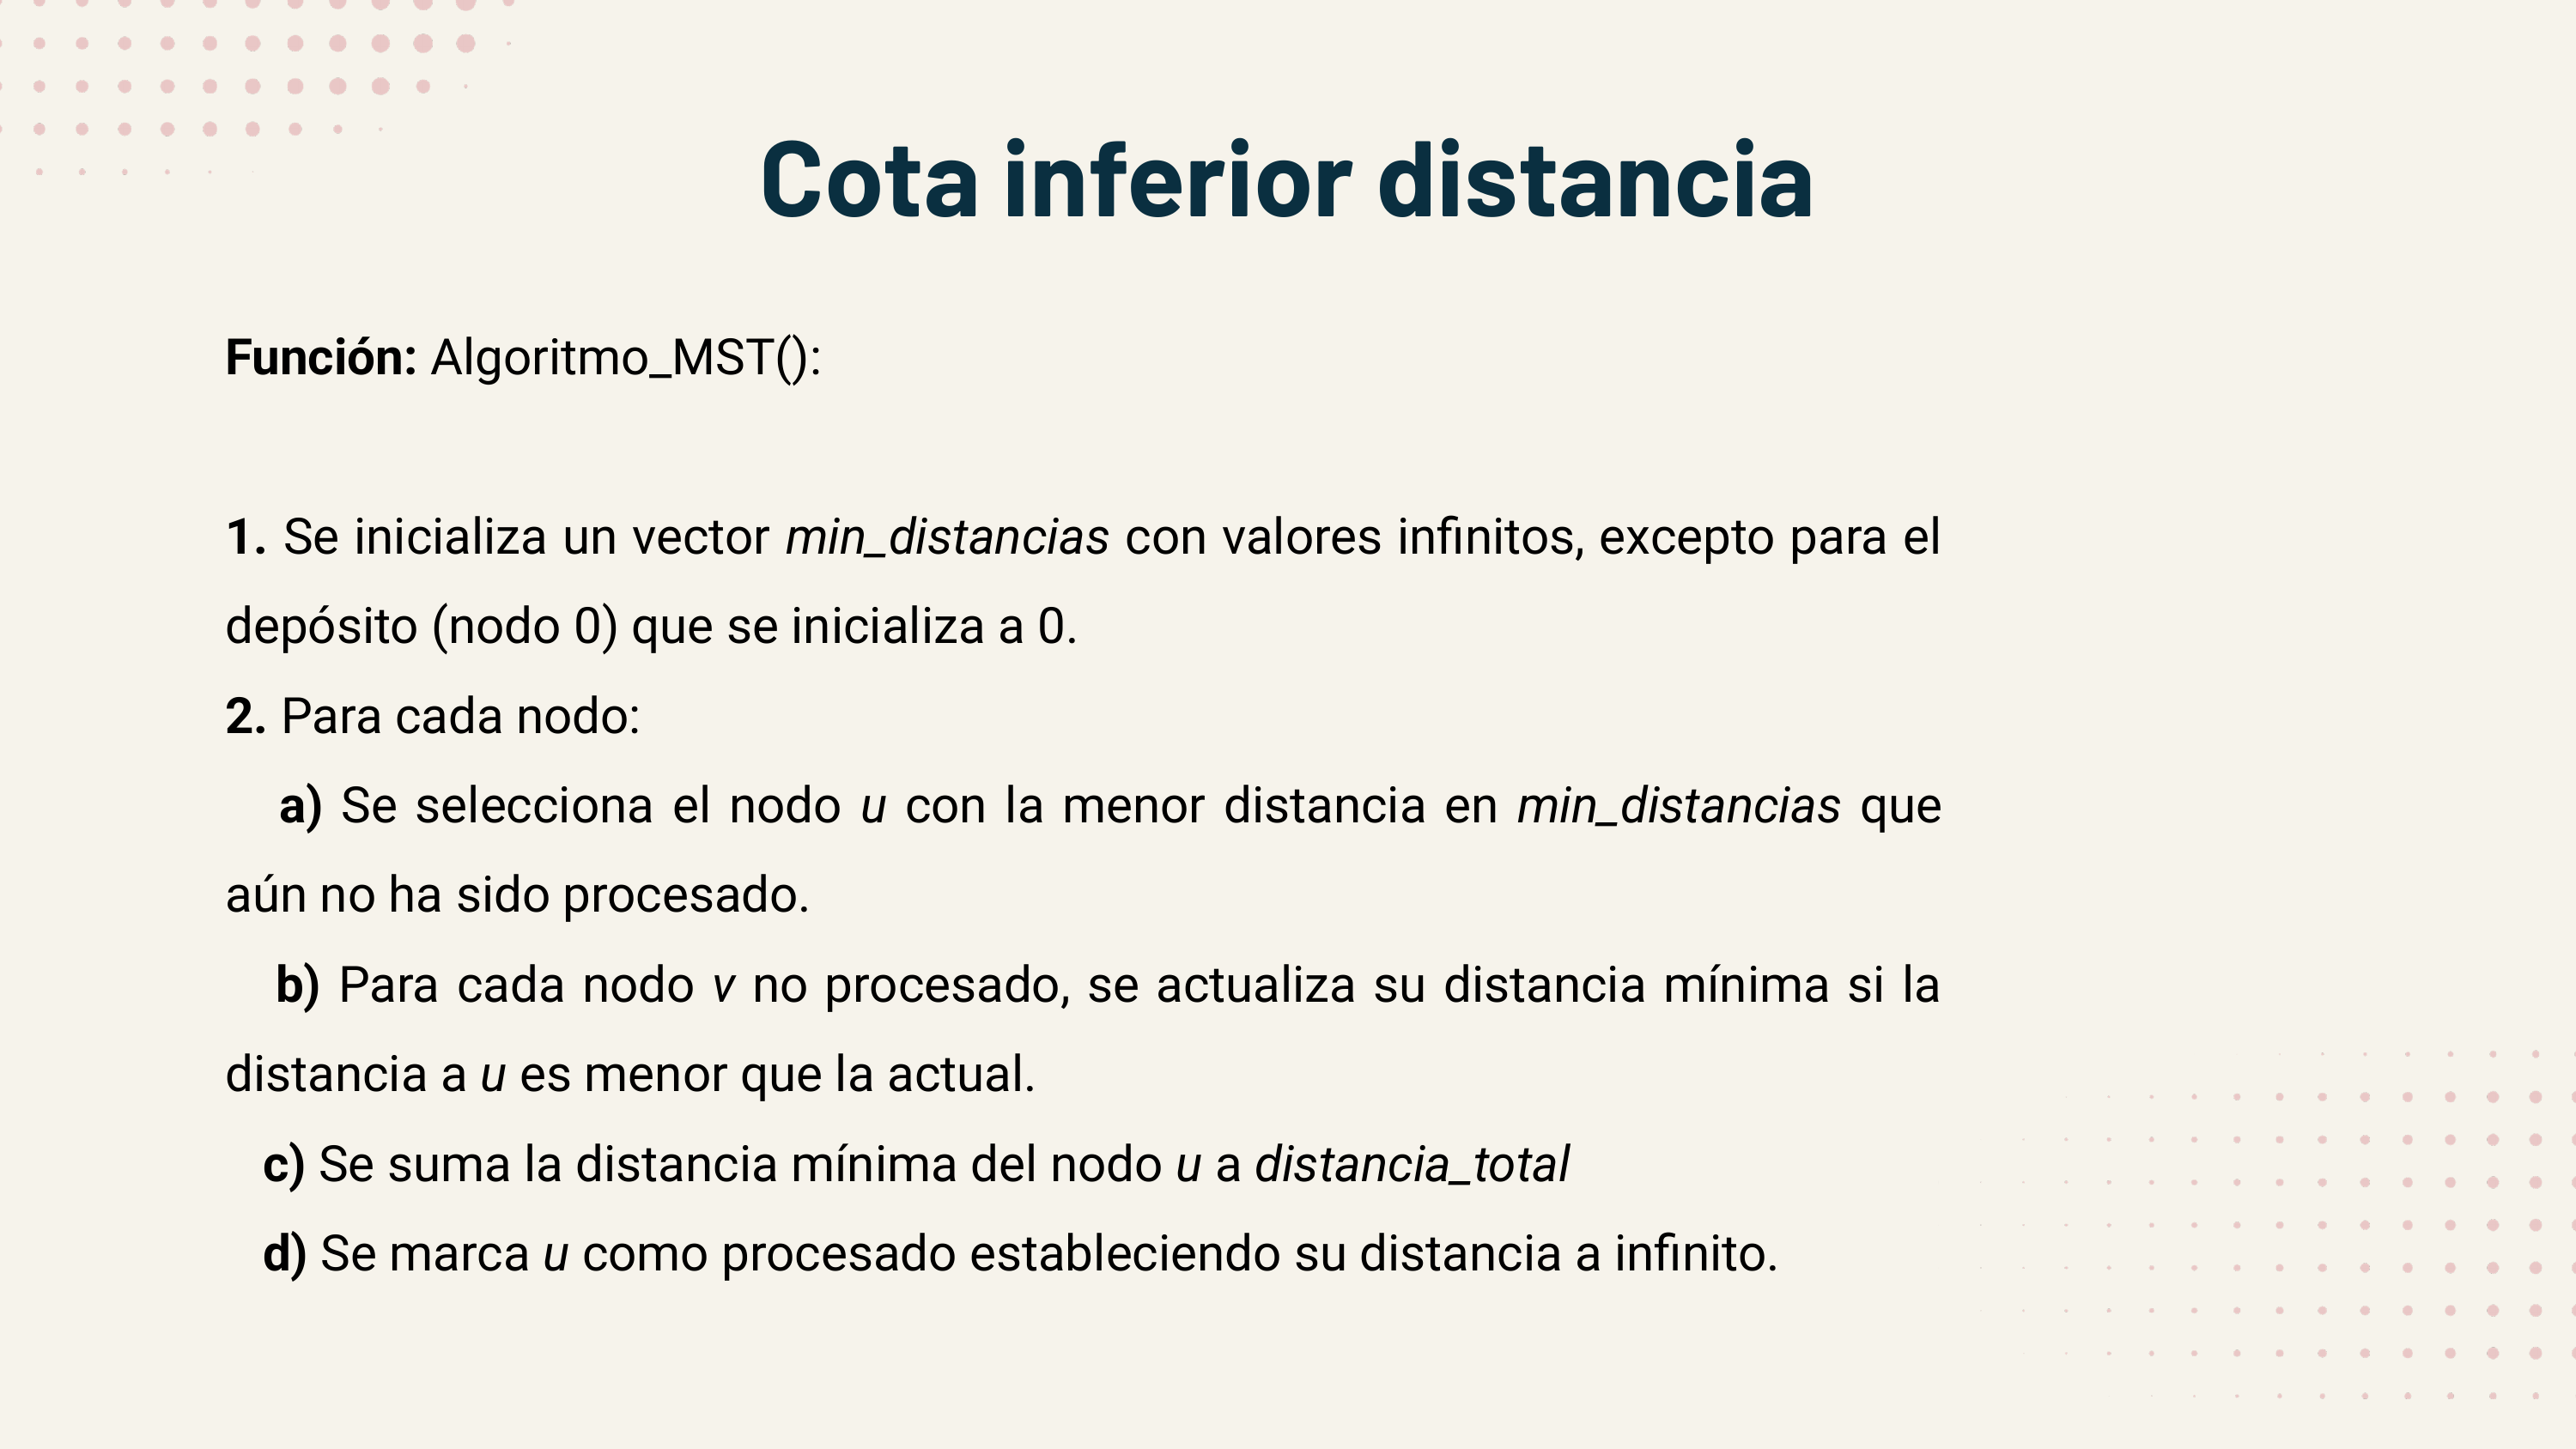

Cota inferior distancia
Función: Algoritmo_MST():

1. Se inicializa un vector min_distancias con valores infinitos, excepto para el depósito (nodo 0) que se inicializa a 0.
2. Para cada nodo:
   a) Se selecciona el nodo u con la menor distancia en min_distancias que aún no ha sido procesado.
   b) Para cada nodo v no procesado, se actualiza su distancia mínima si la distancia a u es menor que la actual.
   c) Se suma la distancia mínima del nodo u a distancia_total
   d) Se marca u como procesado estableciendo su distancia a infinito.